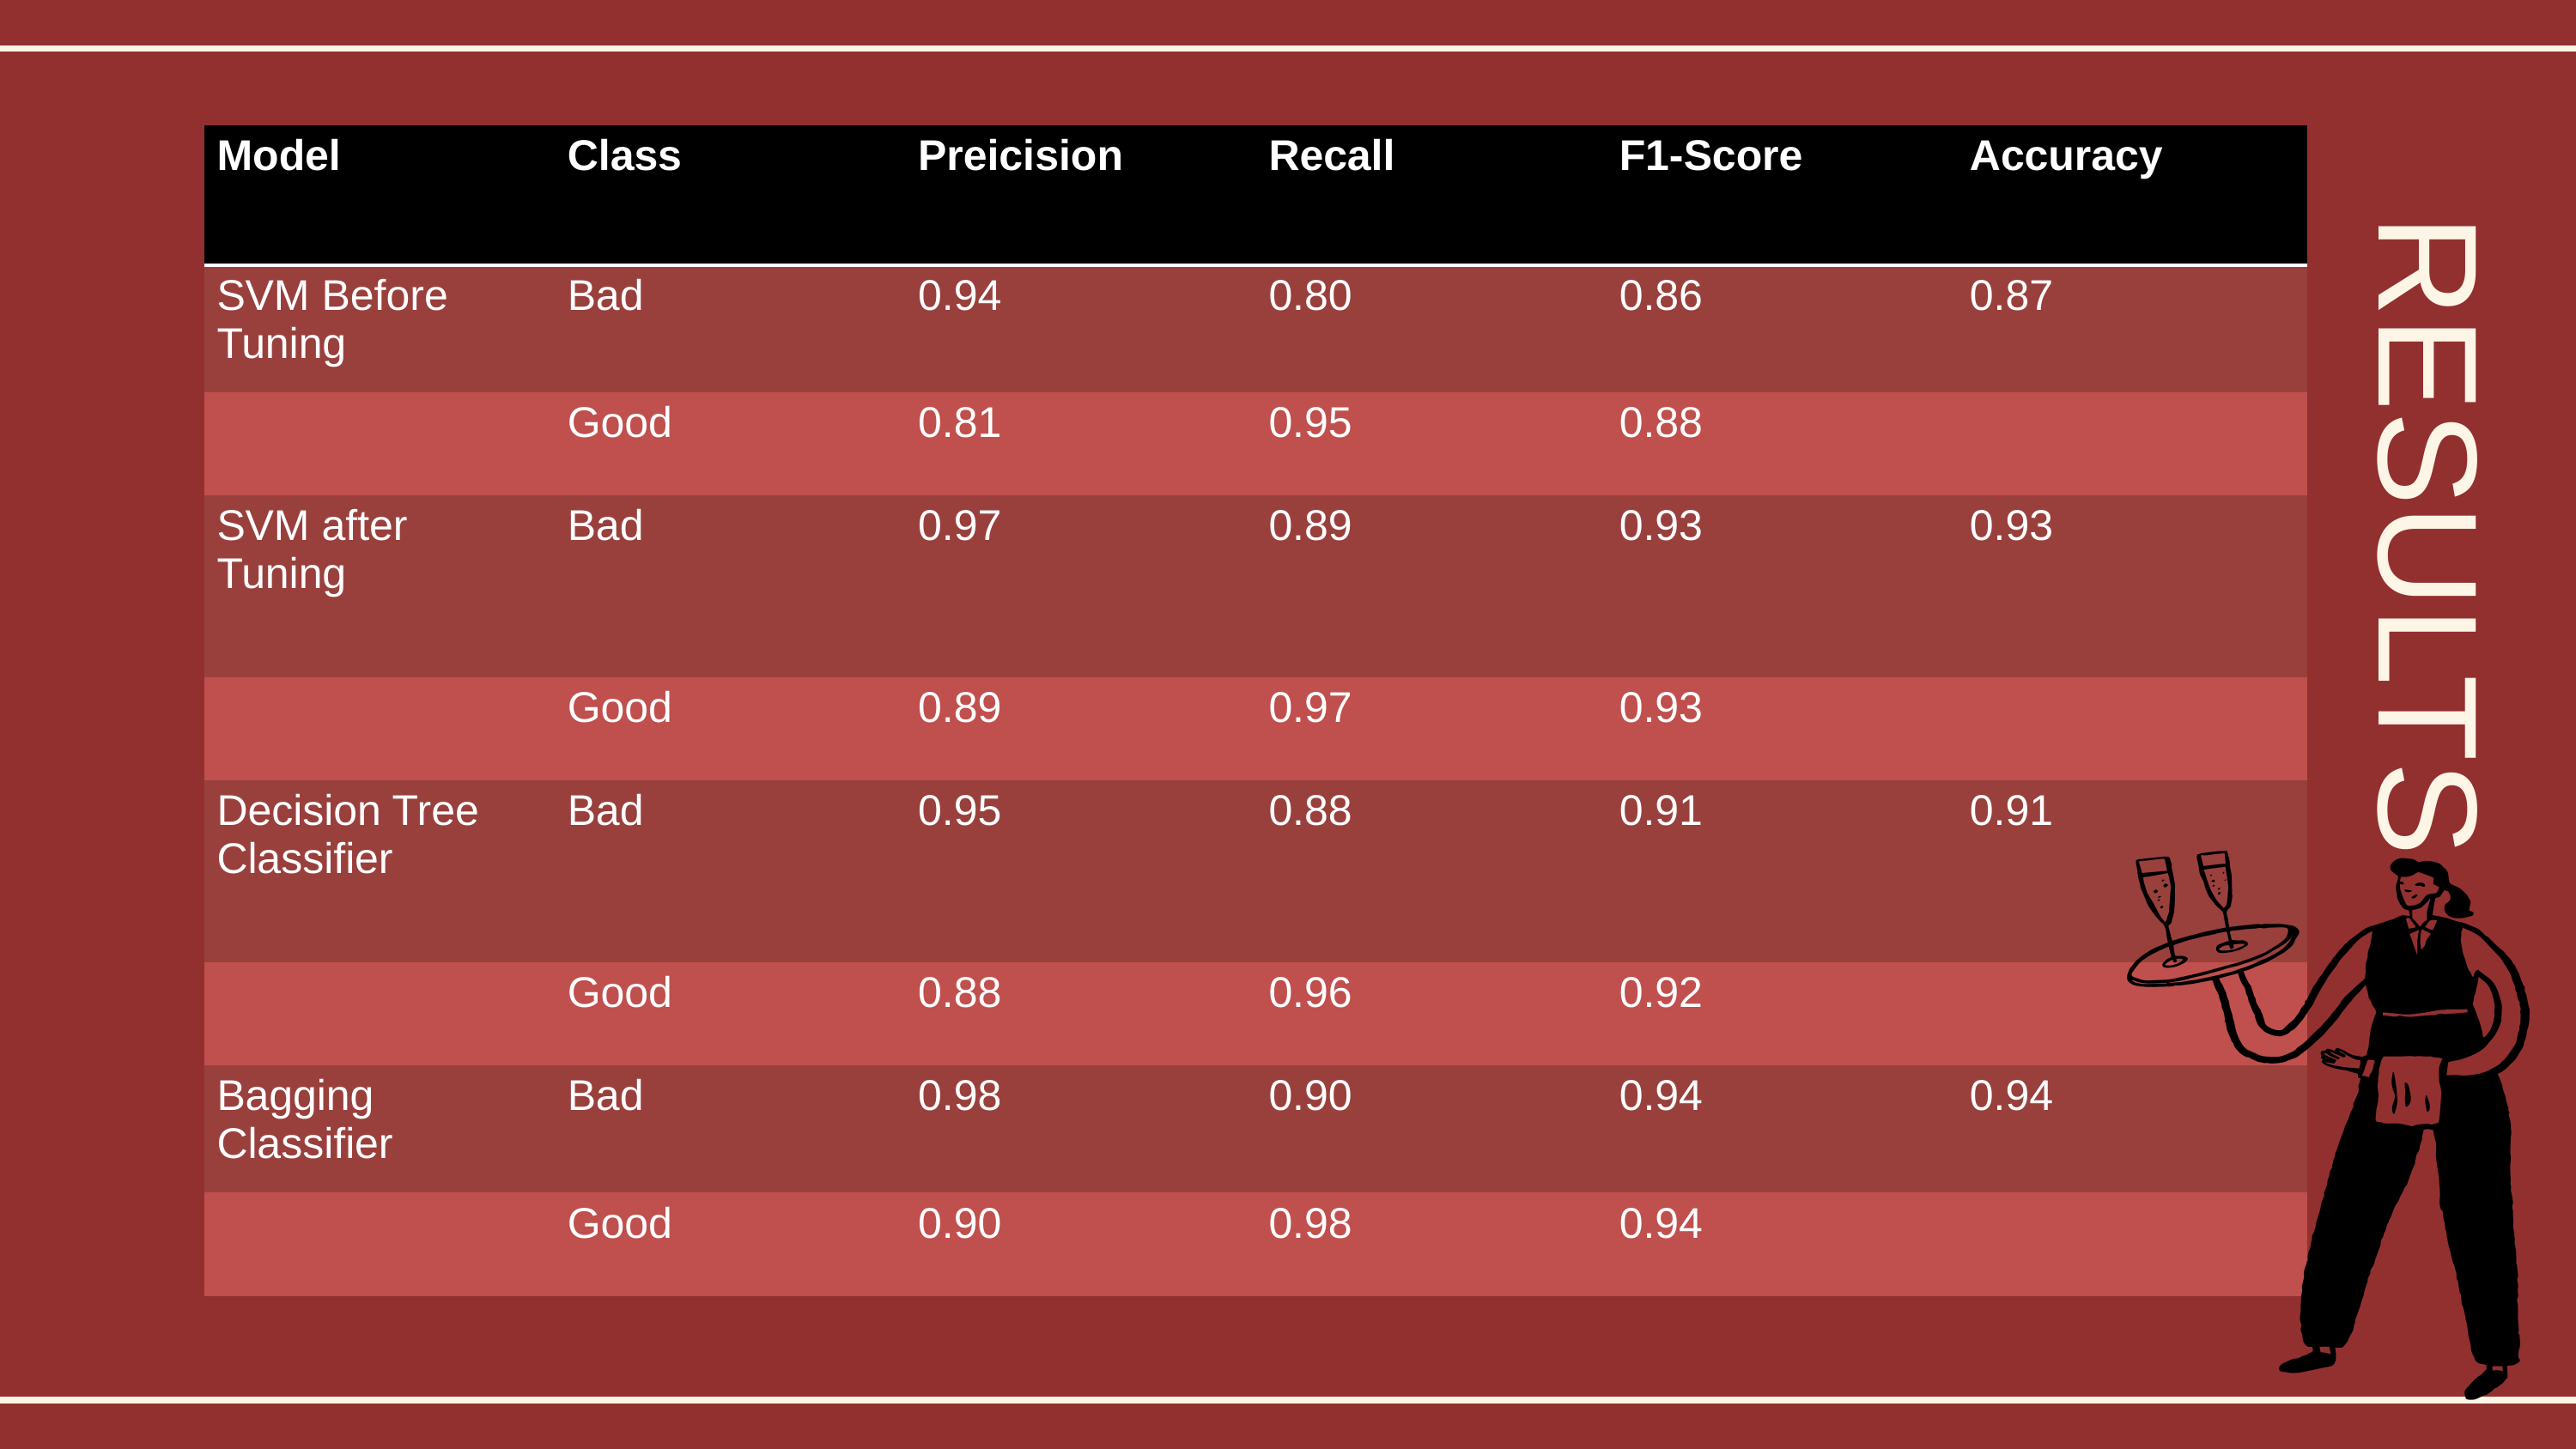

| Model | Class | Preicision | Recall | F1-Score | Accuracy |
| --- | --- | --- | --- | --- | --- |
| SVM Before Tuning | Bad | 0.94 | 0.80 | 0.86 | 0.87 |
|  | Good | 0.81 | 0.95 | 0.88 |  |
| SVM after Tuning | Bad | 0.97 | 0.89 | 0.93 | 0.93 |
|  | Good | 0.89 | 0.97 | 0.93 |  |
| Decision Tree Classifier | Bad | 0.95 | 0.88 | 0.91 | 0.91 |
|  | Good | 0.88 | 0.96 | 0.92 |  |
| Bagging Classifier | Bad | 0.98 | 0.90 | 0.94 | 0.94 |
|  | Good | 0.90 | 0.98 | 0.94 |  |
	RESULTS